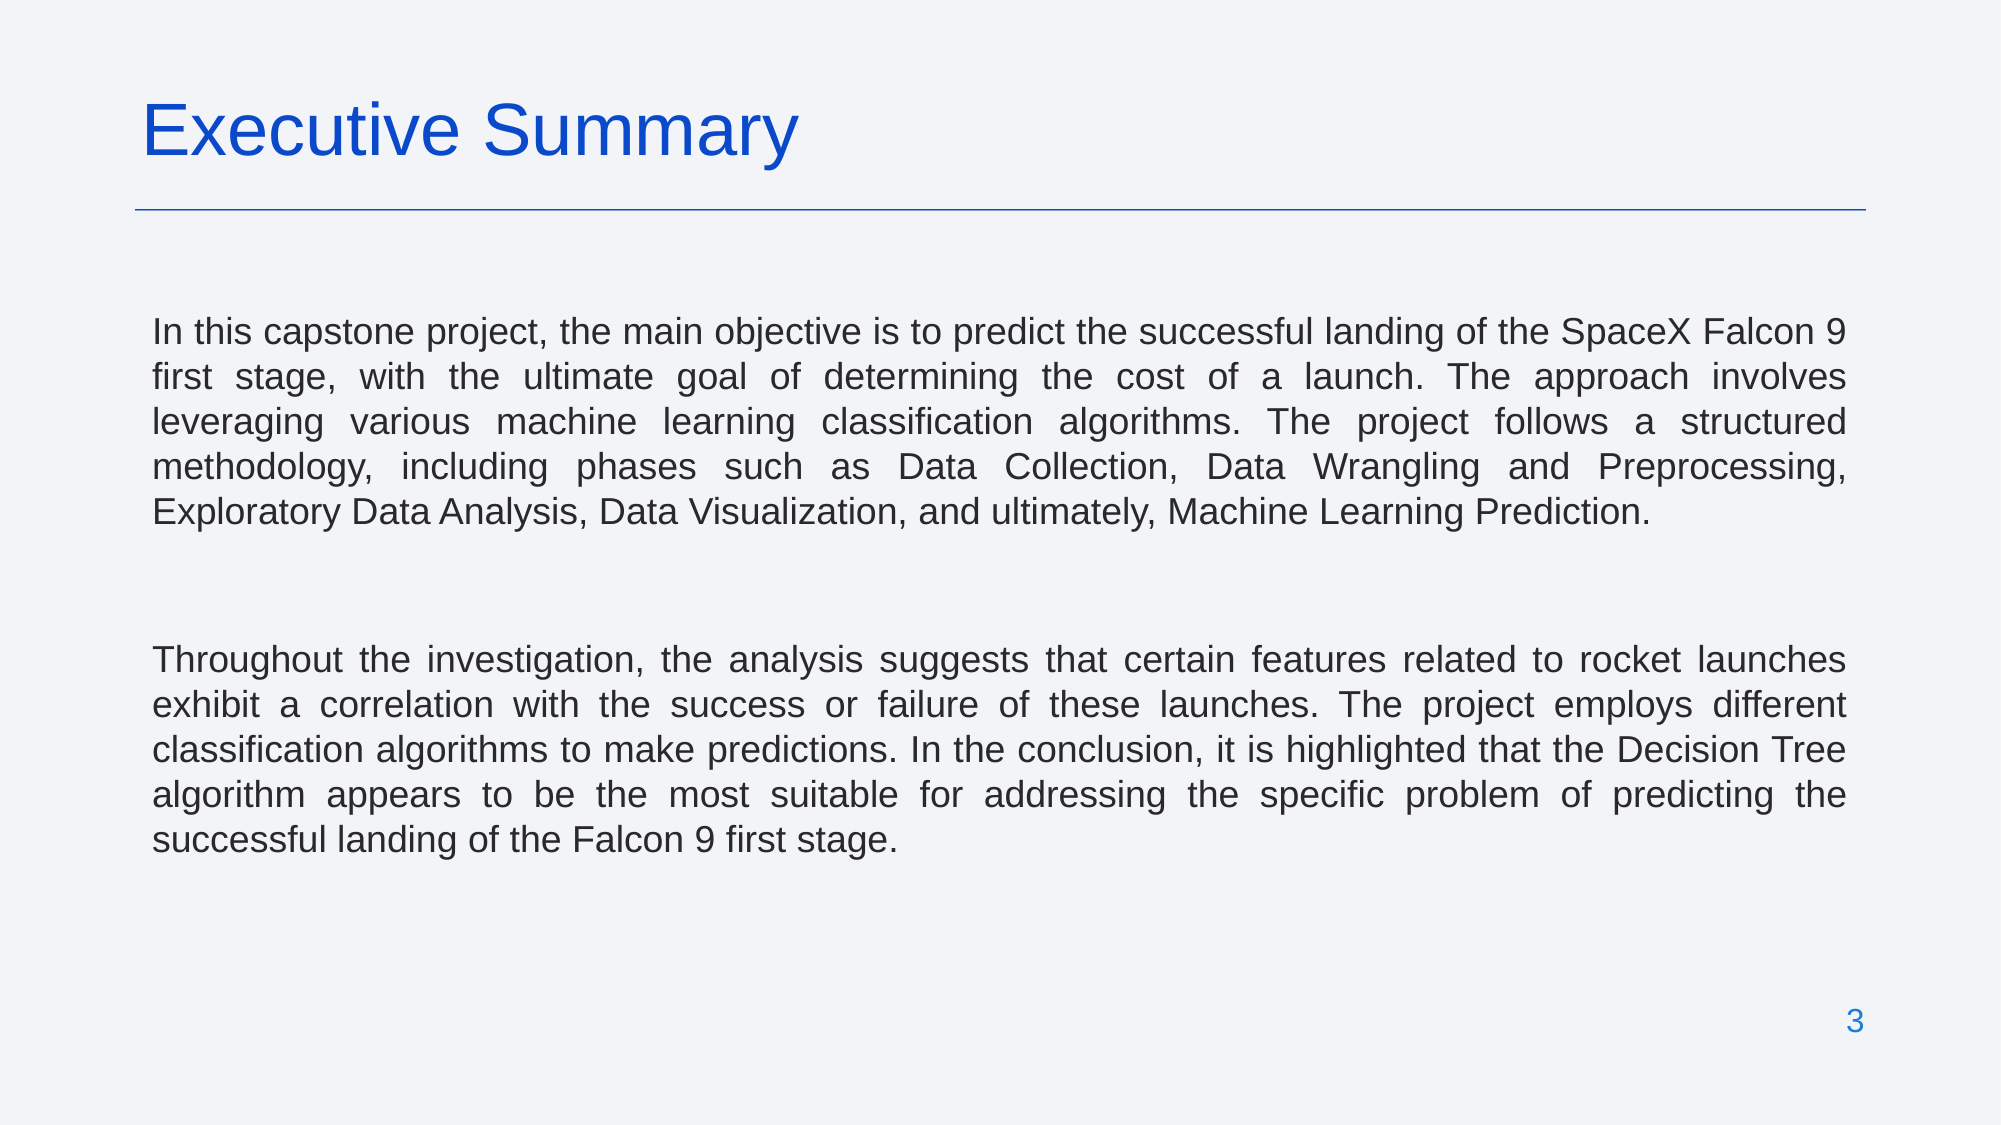

Executive Summary
In this capstone project, the main objective is to predict the successful landing of the SpaceX Falcon 9 first stage, with the ultimate goal of determining the cost of a launch. The approach involves leveraging various machine learning classification algorithms. The project follows a structured methodology, including phases such as Data Collection, Data Wrangling and Preprocessing, Exploratory Data Analysis, Data Visualization, and ultimately, Machine Learning Prediction.

Throughout the investigation, the analysis suggests that certain features related to rocket launches exhibit a correlation with the success or failure of these launches. The project employs different classification algorithms to make predictions. In the conclusion, it is highlighted that the Decision Tree algorithm appears to be the most suitable for addressing the specific problem of predicting the successful landing of the Falcon 9 first stage.

3